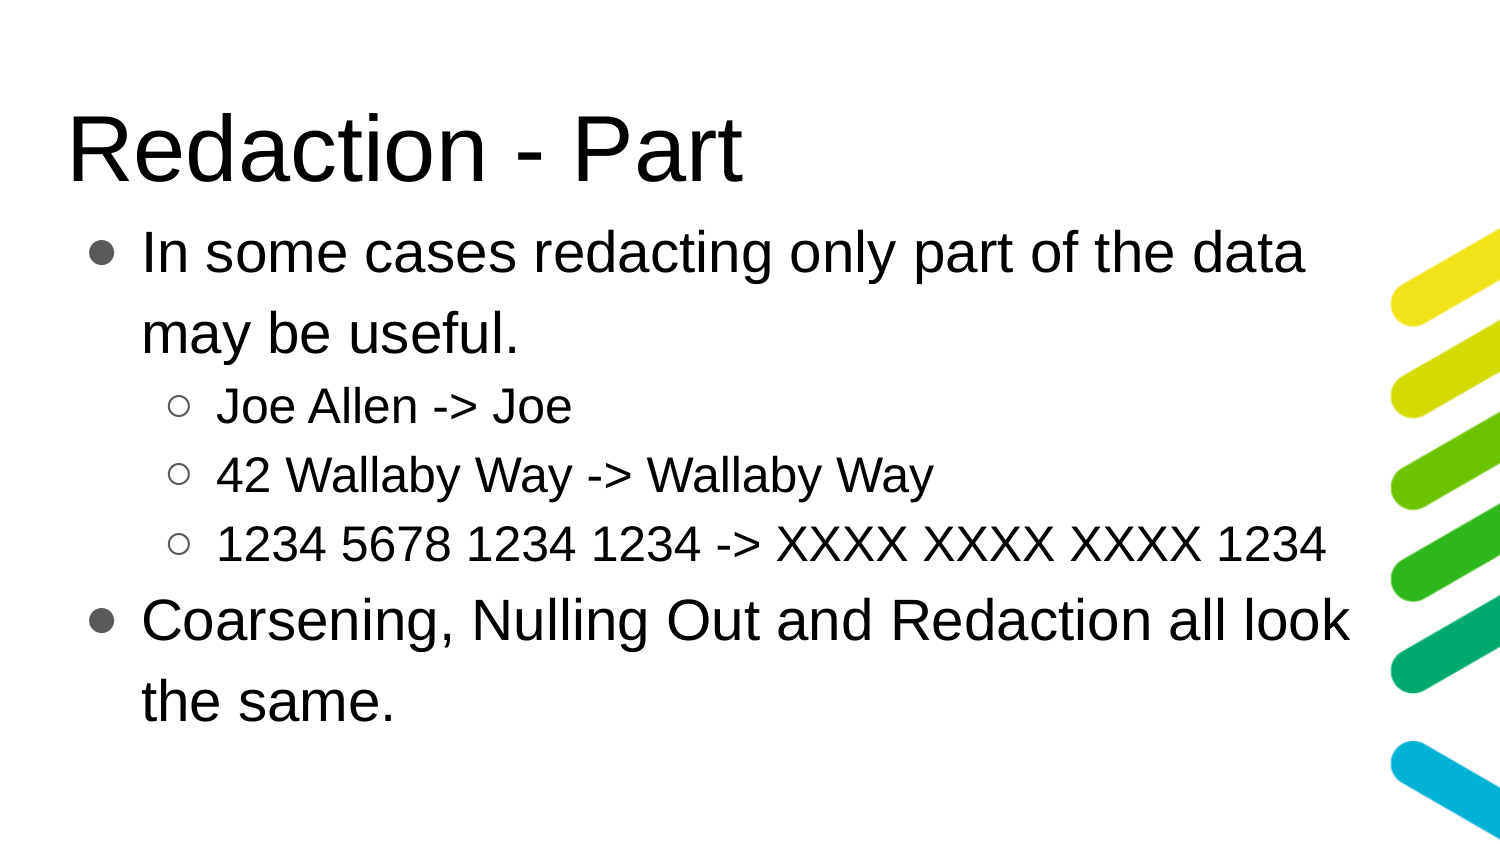

# Redaction - Part
In some cases redacting only part of the data may be useful.
Joe Allen -> Joe
42 Wallaby Way -> Wallaby Way
1234 5678 1234 1234 -> XXXX XXXX XXXX 1234
Coarsening, Nulling Out and Redaction all look the same.